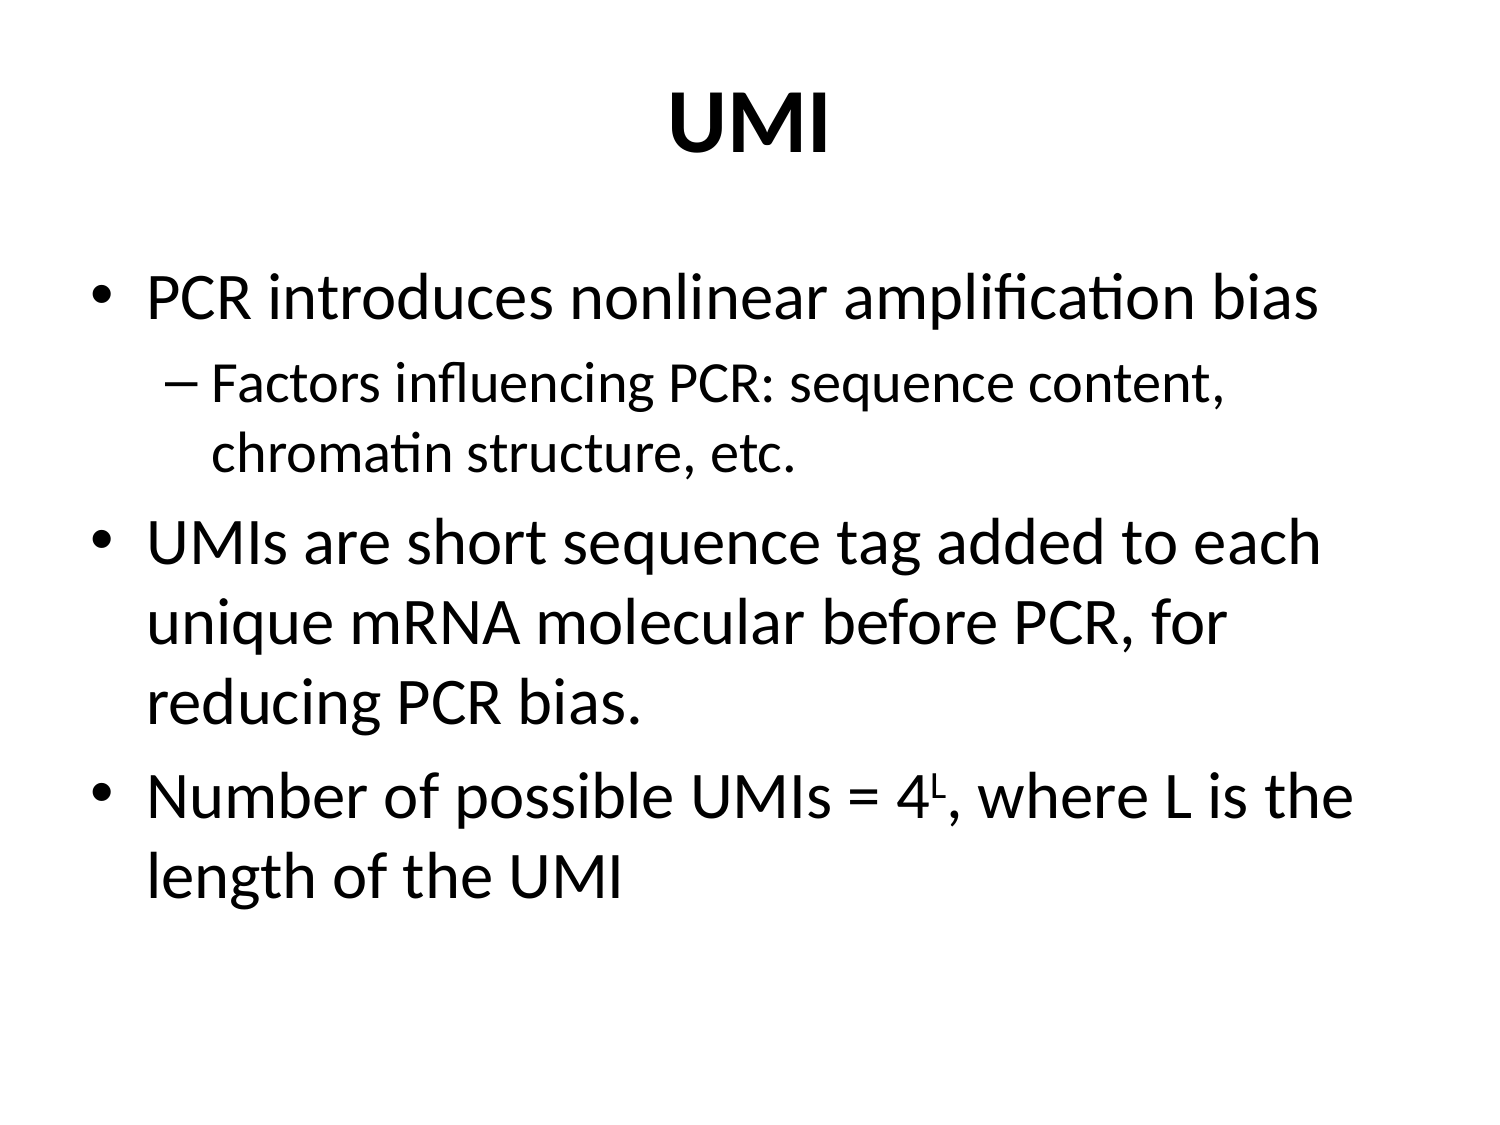

# UMI
PCR introduces nonlinear amplification bias
Factors influencing PCR: sequence content, chromatin structure, etc.
UMIs are short sequence tag added to each unique mRNA molecular before PCR, for reducing PCR bias.
Number of possible UMIs = 4L, where L is the length of the UMI